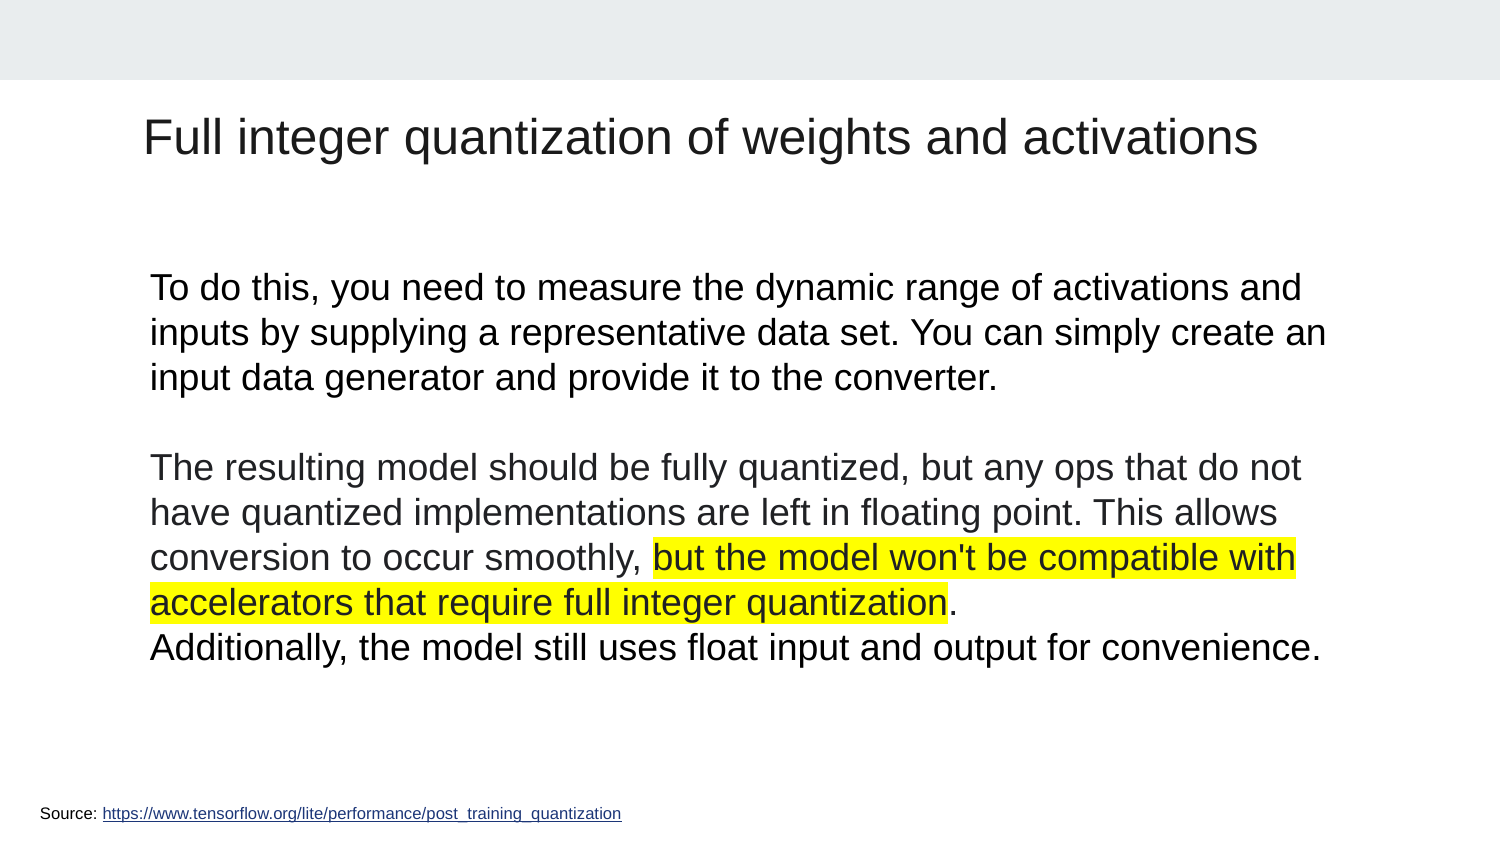

# Full integer quantization of weights and activations
To do this, you need to measure the dynamic range of activations and inputs by supplying a representative data set. You can simply create an input data generator and provide it to the converter.

The resulting model should be fully quantized, but any ops that do not have quantized implementations are left in floating point. This allows conversion to occur smoothly, but the model won't be compatible with accelerators that require full integer quantization.
Additionally, the model still uses float input and output for convenience.
Source: https://www.tensorflow.org/lite/performance/post_training_quantization